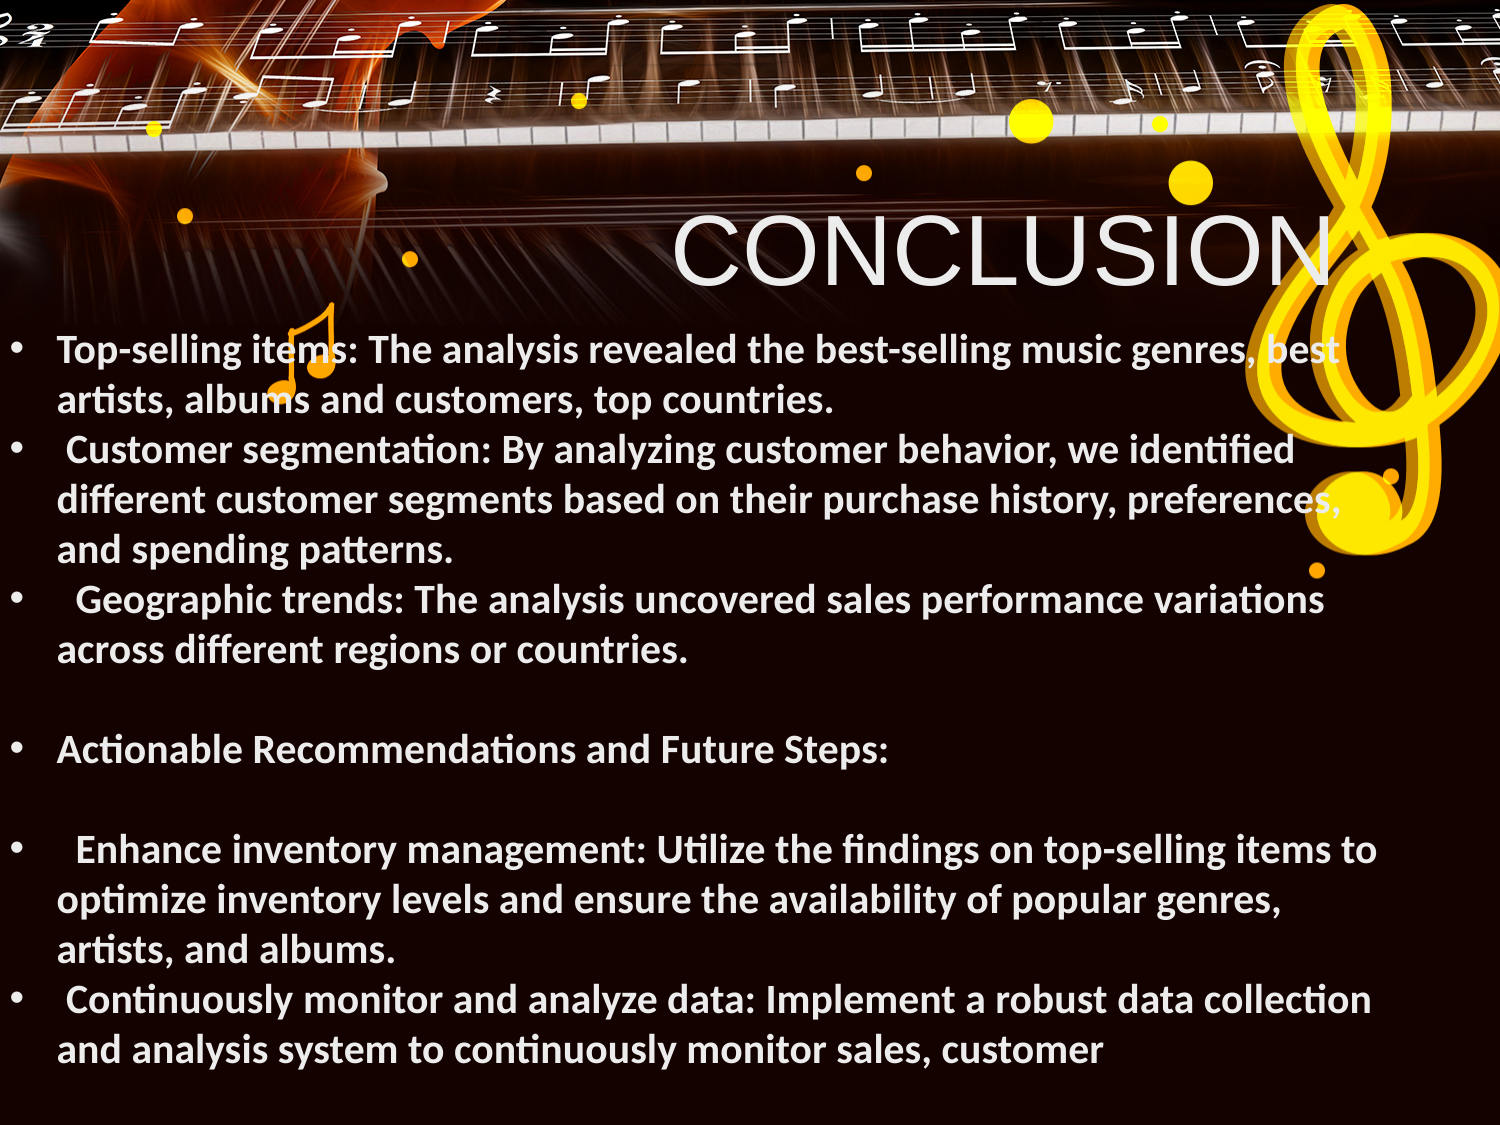

CONCLUSION
Top-selling items: The analysis revealed the best-selling music genres, best artists, albums and customers, top countries.
 Customer segmentation: By analyzing customer behavior, we identified different customer segments based on their purchase history, preferences, and spending patterns.
  Geographic trends: The analysis uncovered sales performance variations across different regions or countries.

Actionable Recommendations and Future Steps:

  Enhance inventory management: Utilize the findings on top-selling items to optimize inventory levels and ensure the availability of popular genres, artists, and albums.
 Continuously monitor and analyze data: Implement a robust data collection and analysis system to continuously monitor sales, customer